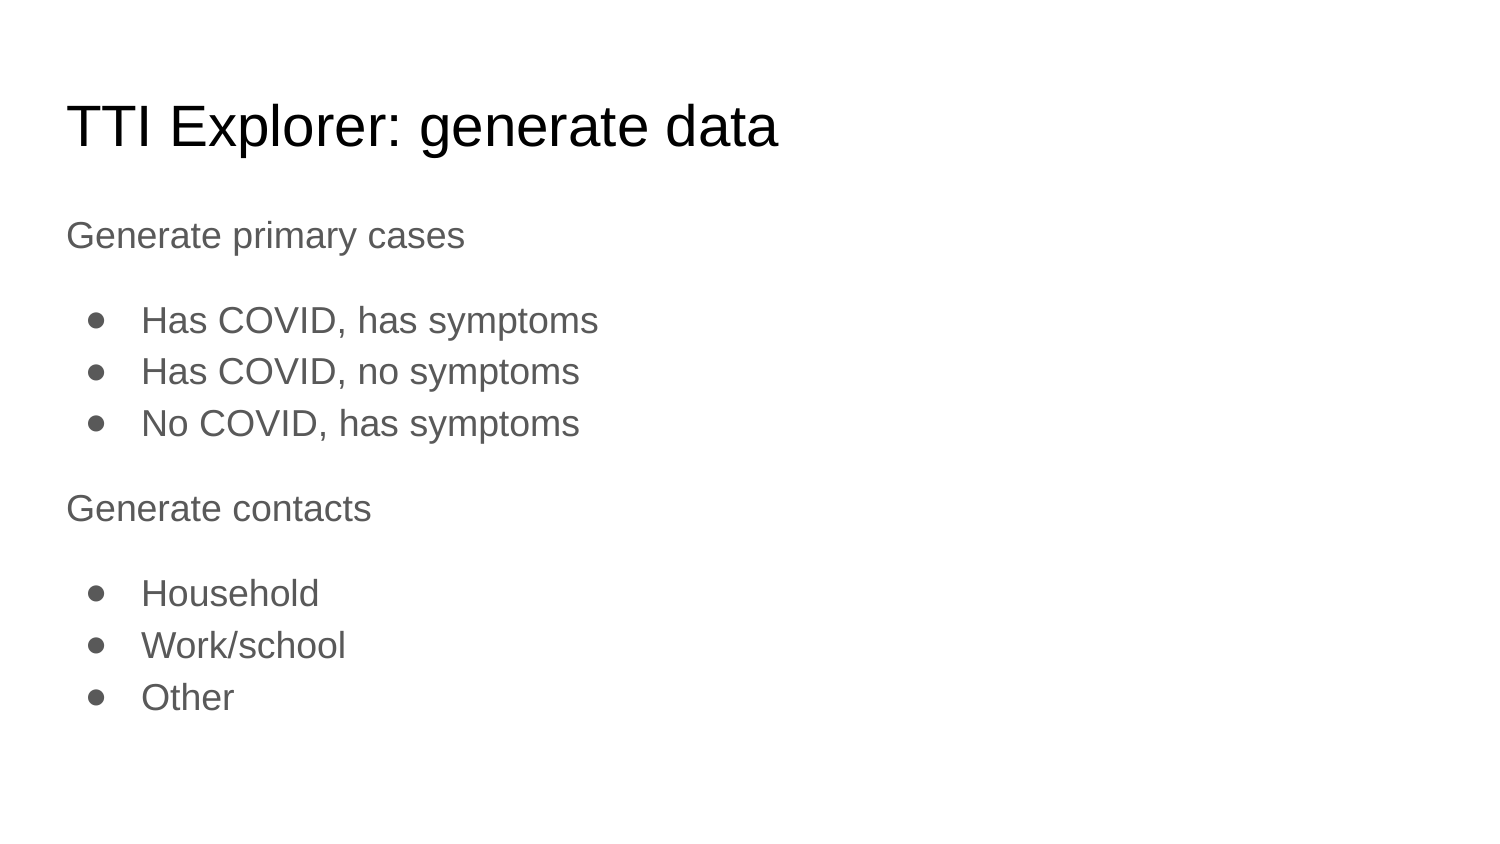

# TTI Explorer: generate data
Generate primary cases
Has COVID, has symptoms
Has COVID, no symptoms
No COVID, has symptoms
Generate contacts
Household
Work/school
Other